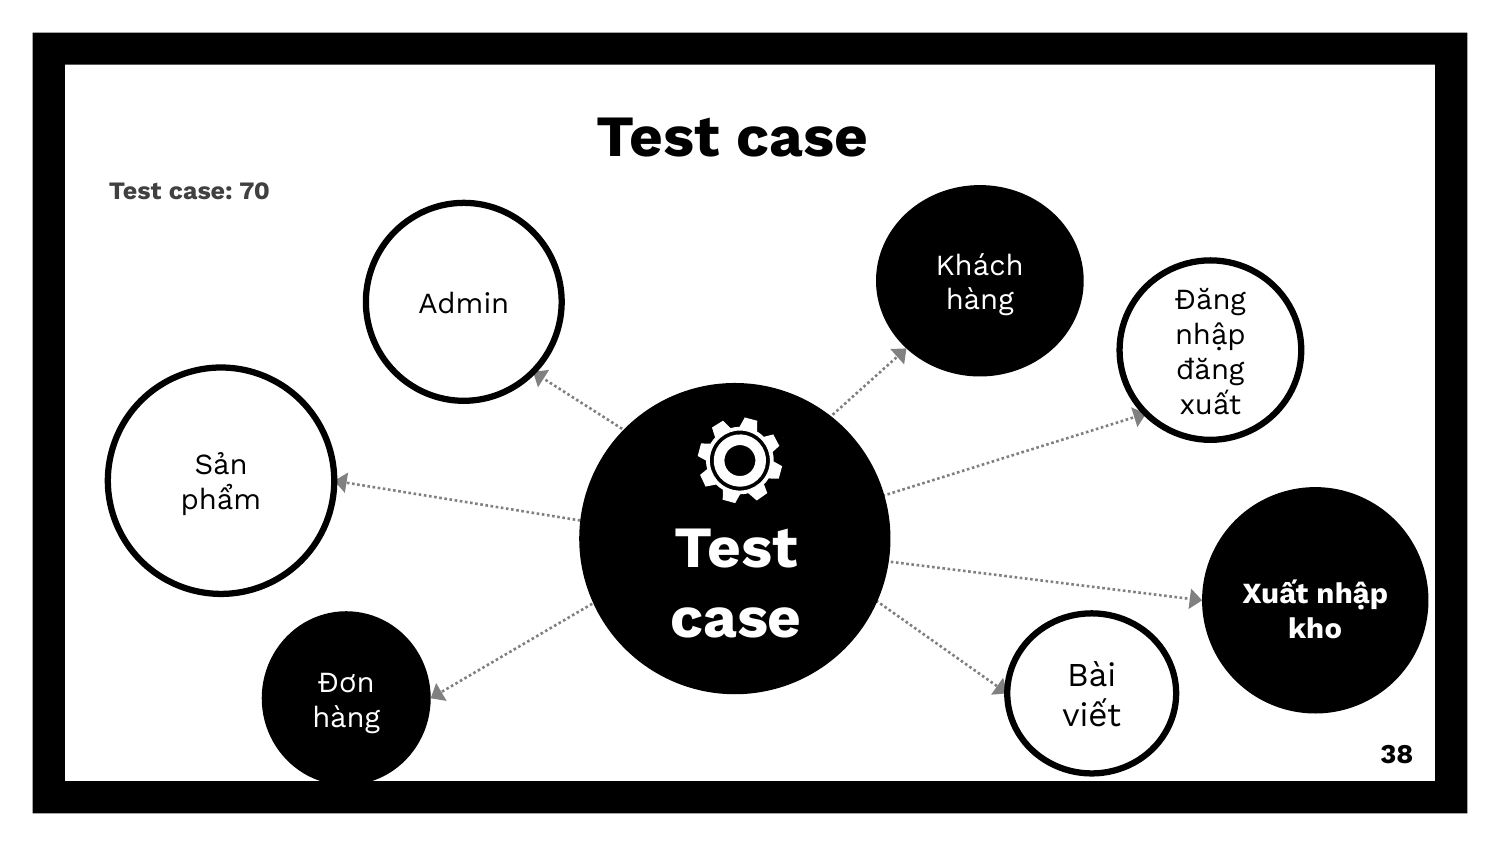

# Test case
Test case: 70

Khách hàng
Admin
Đăng nhập đăng xuất
Sản phẩm

Test case

Xuất nhập kho
Đơn hàng
Bài
viết
38